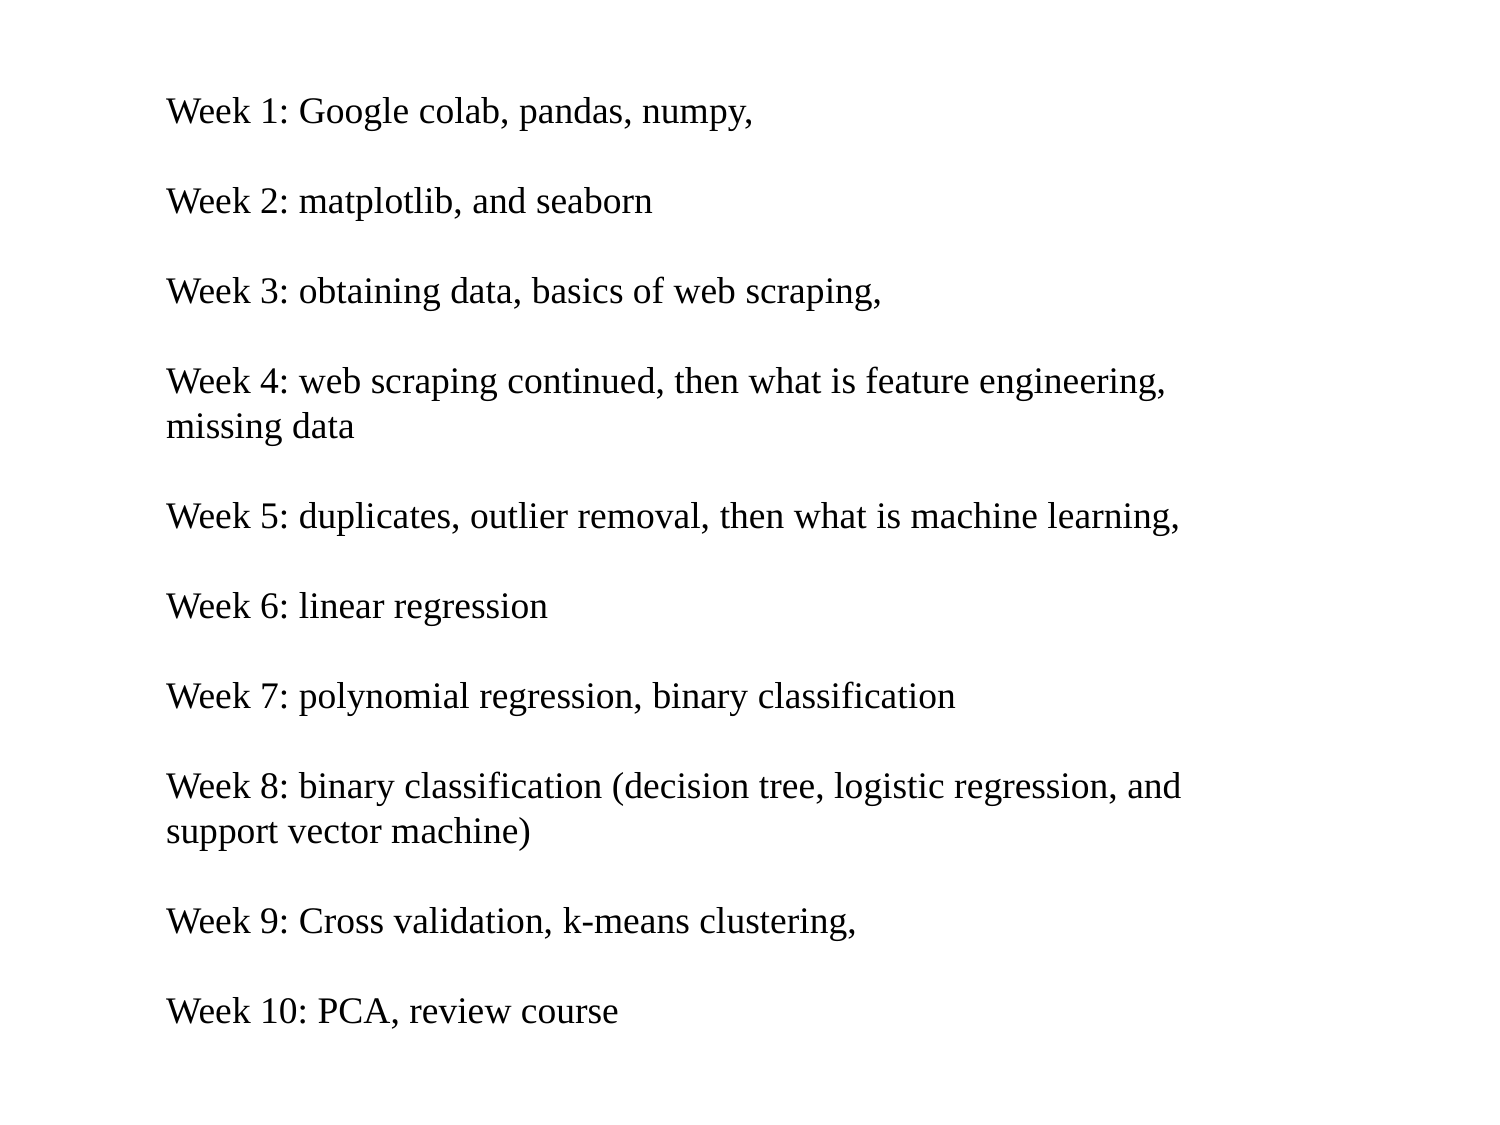

Week 1: Google colab, pandas, numpy,

Week 2: matplotlib, and seaborn

Week 3: obtaining data, basics of web scraping,

Week 4: web scraping continued, then what is feature engineering, missing data

Week 5: duplicates, outlier removal, then what is machine learning,

Week 6: linear regression

Week 7: polynomial regression, binary classification

Week 8: binary classification (decision tree, logistic regression, and support vector machine)

Week 9: Cross validation, k-means clustering,

Week 10: PCA, review course